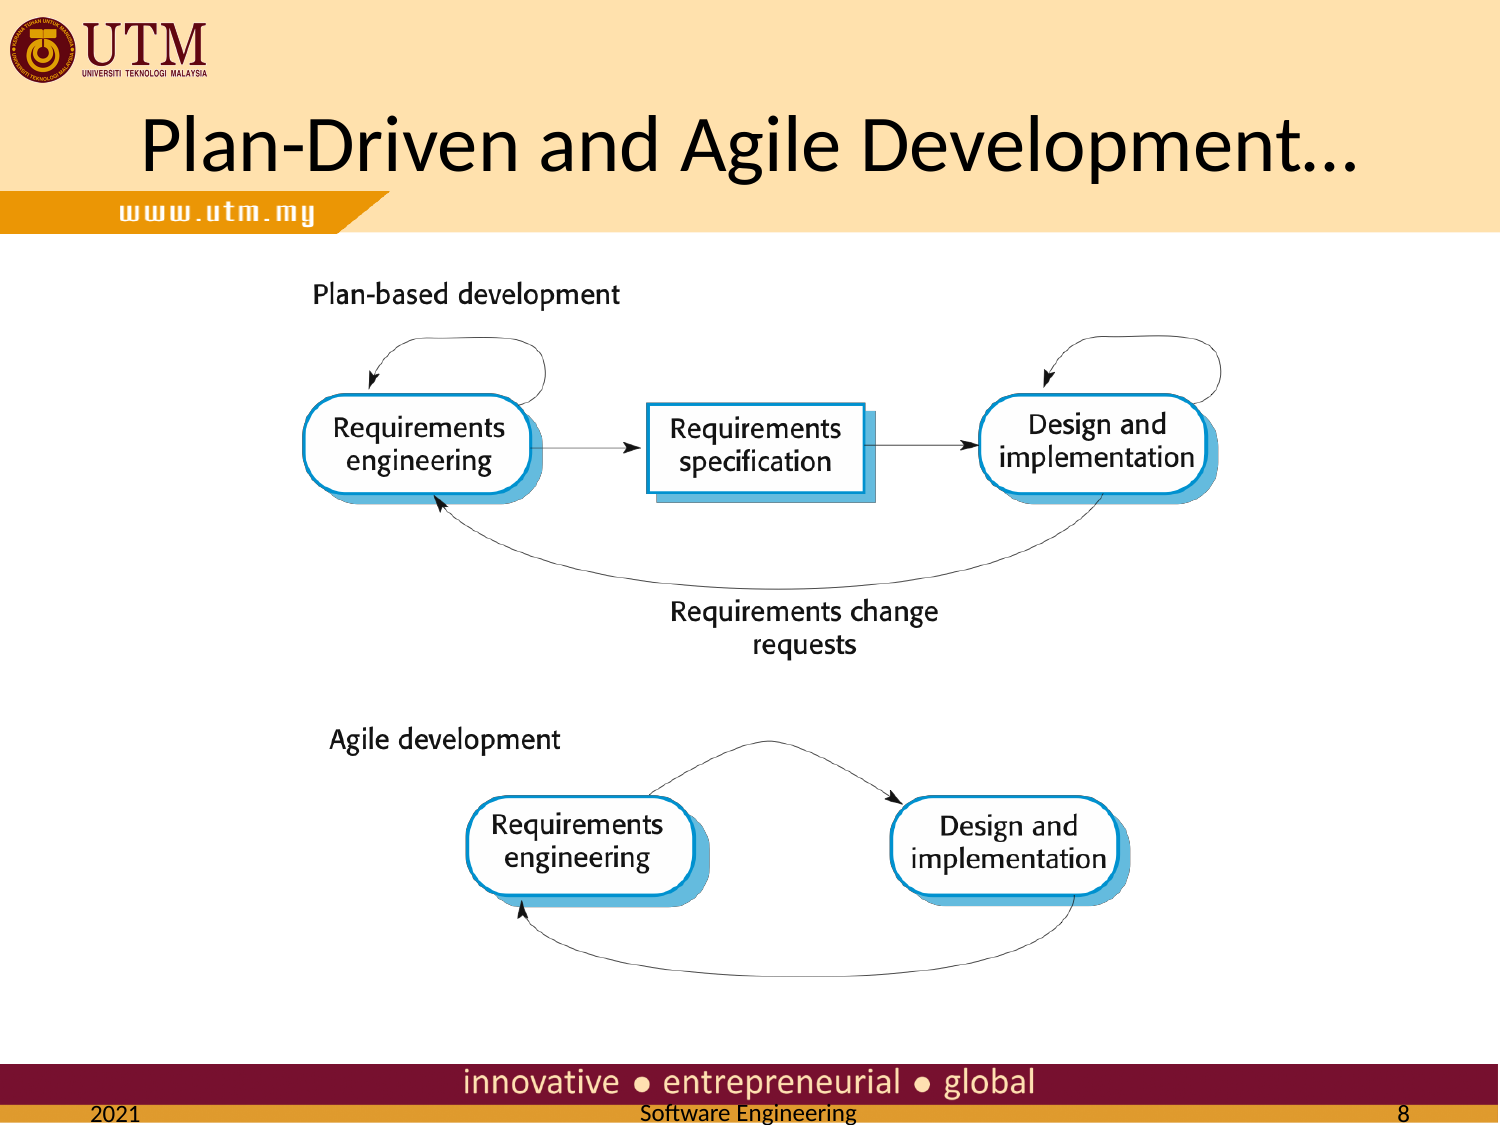

# Plan-Driven and Agile Development…

2021
8
Software Engineering